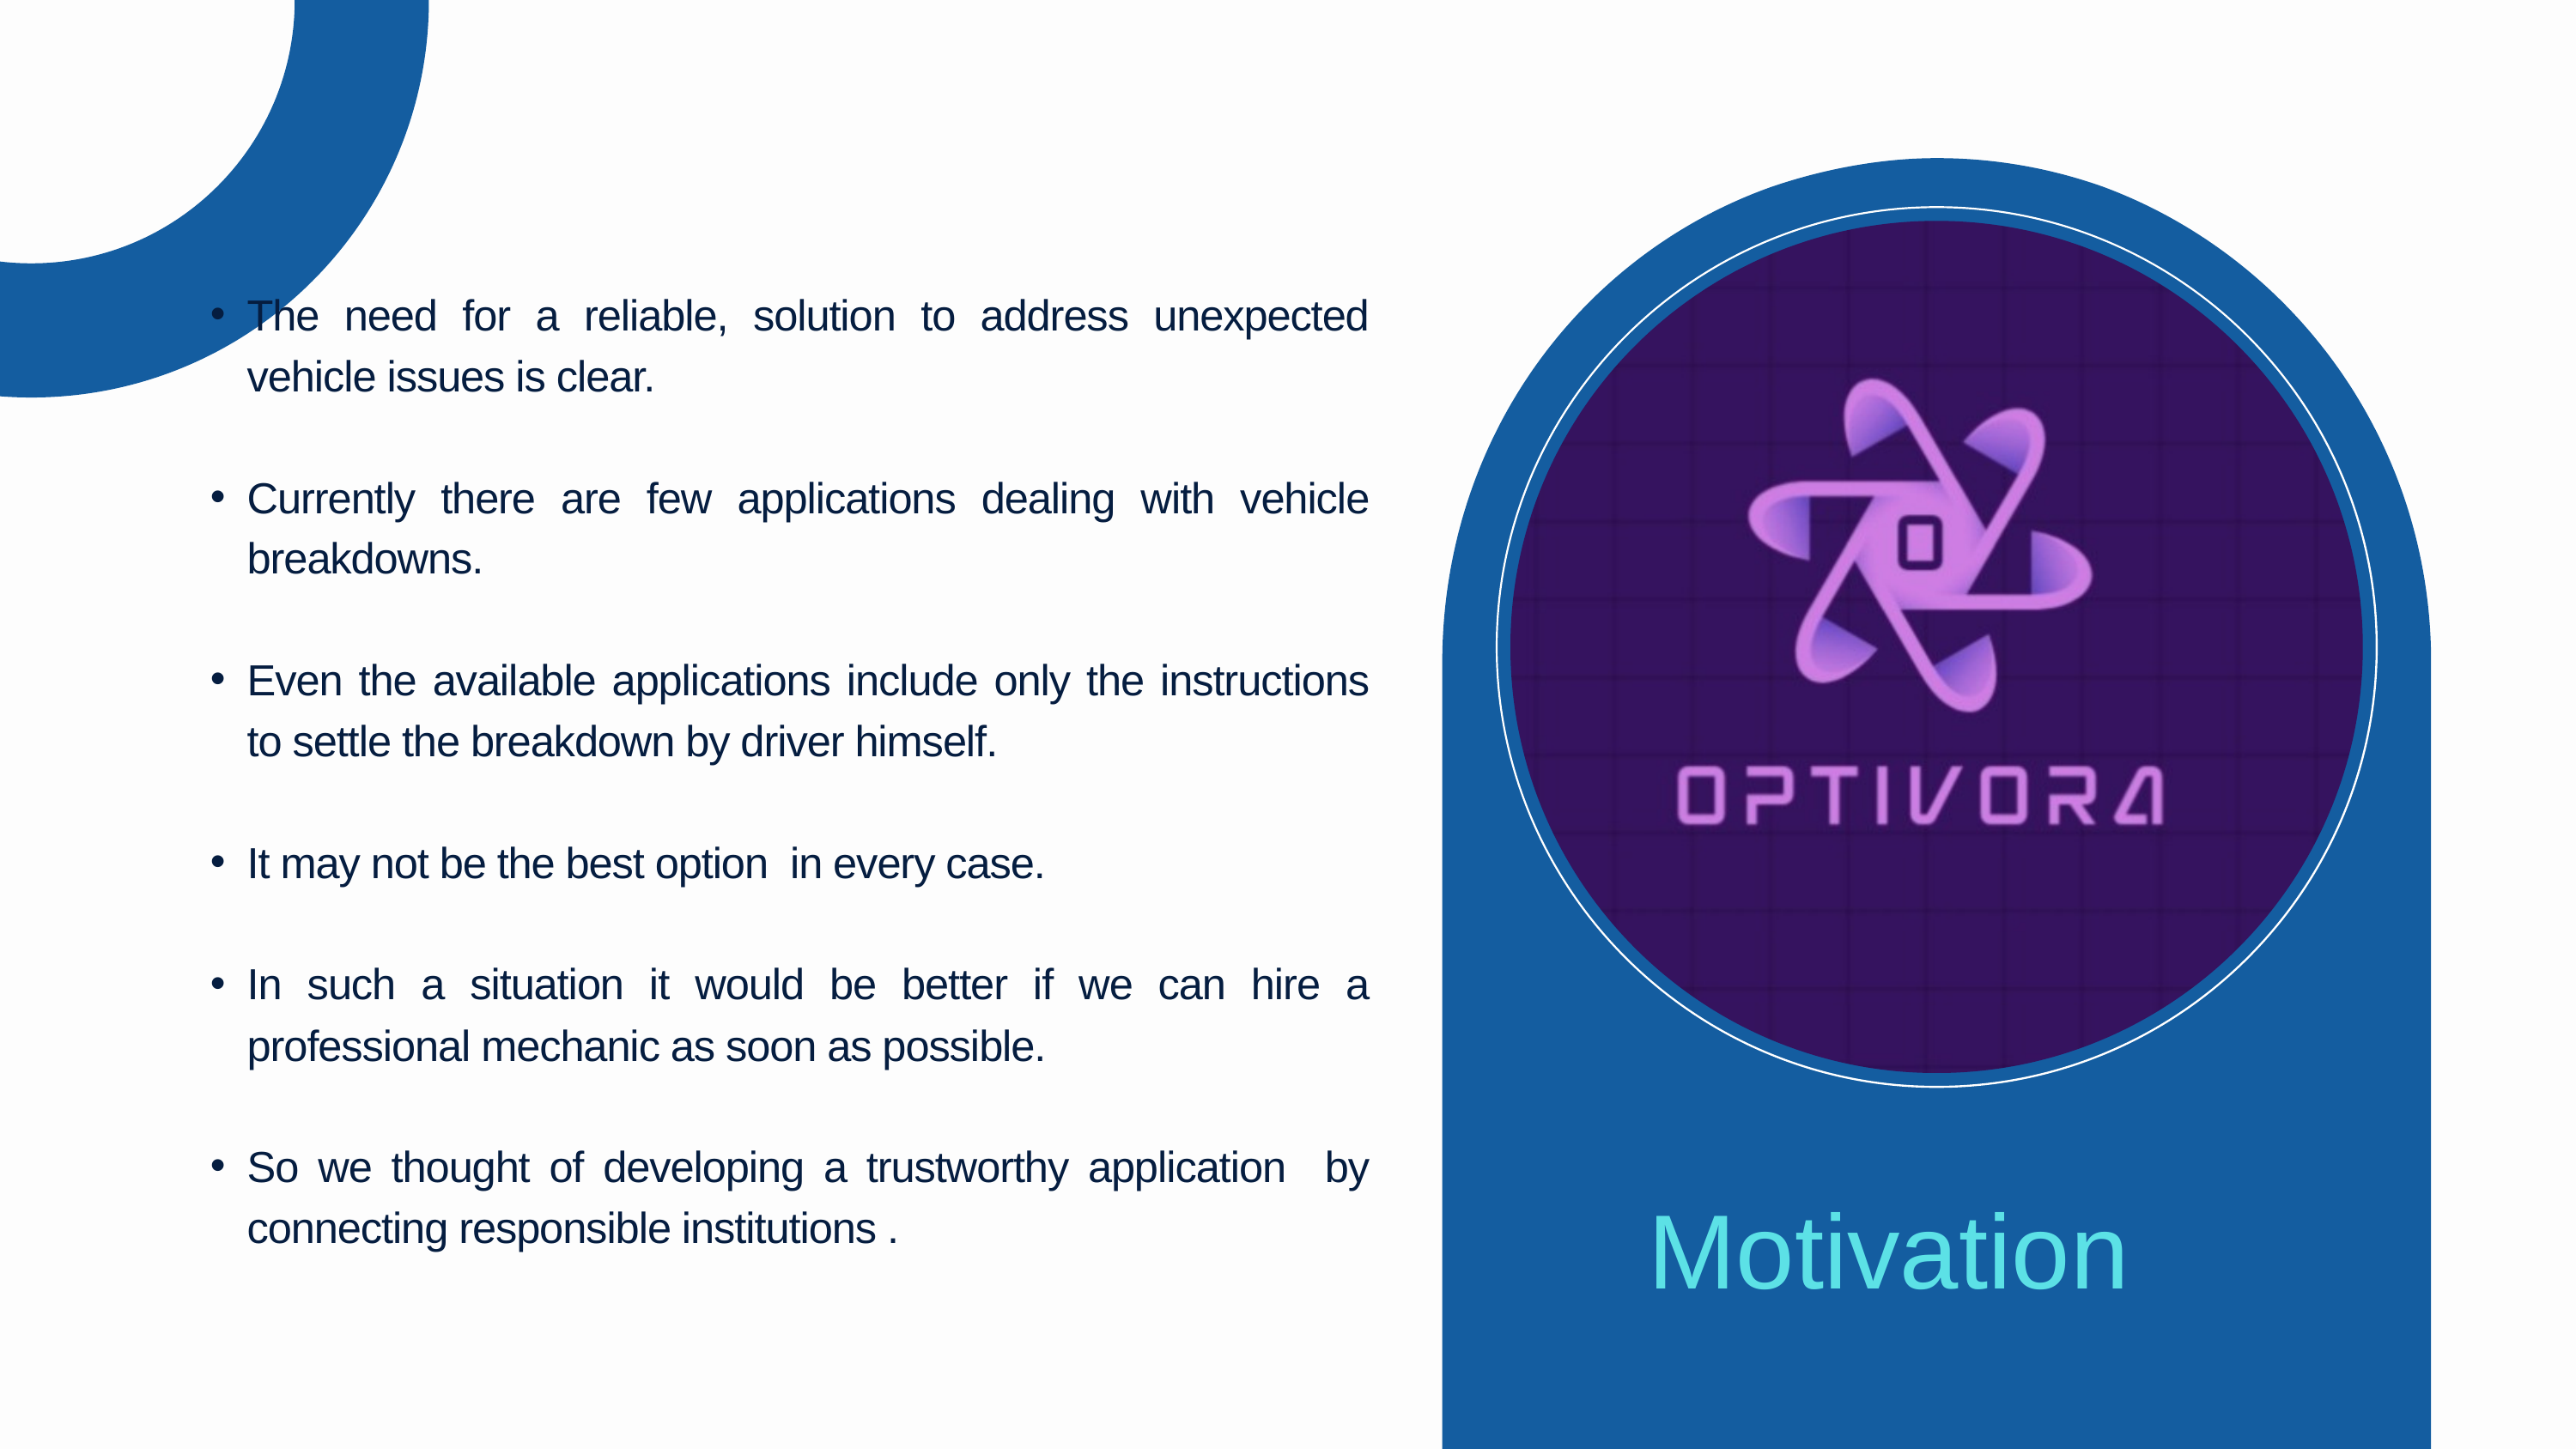

The need for a reliable, solution to address unexpected vehicle issues is clear.

Currently there are few applications dealing with vehicle breakdowns.

Even the available applications include only the instructions to settle the breakdown by driver himself.

It may not be the best option  in every case.

In such a situation it would be better if we can hire a professional mechanic as soon as possible.

So we thought of developing a trustworthy application  by connecting responsible institutions .

Motivation